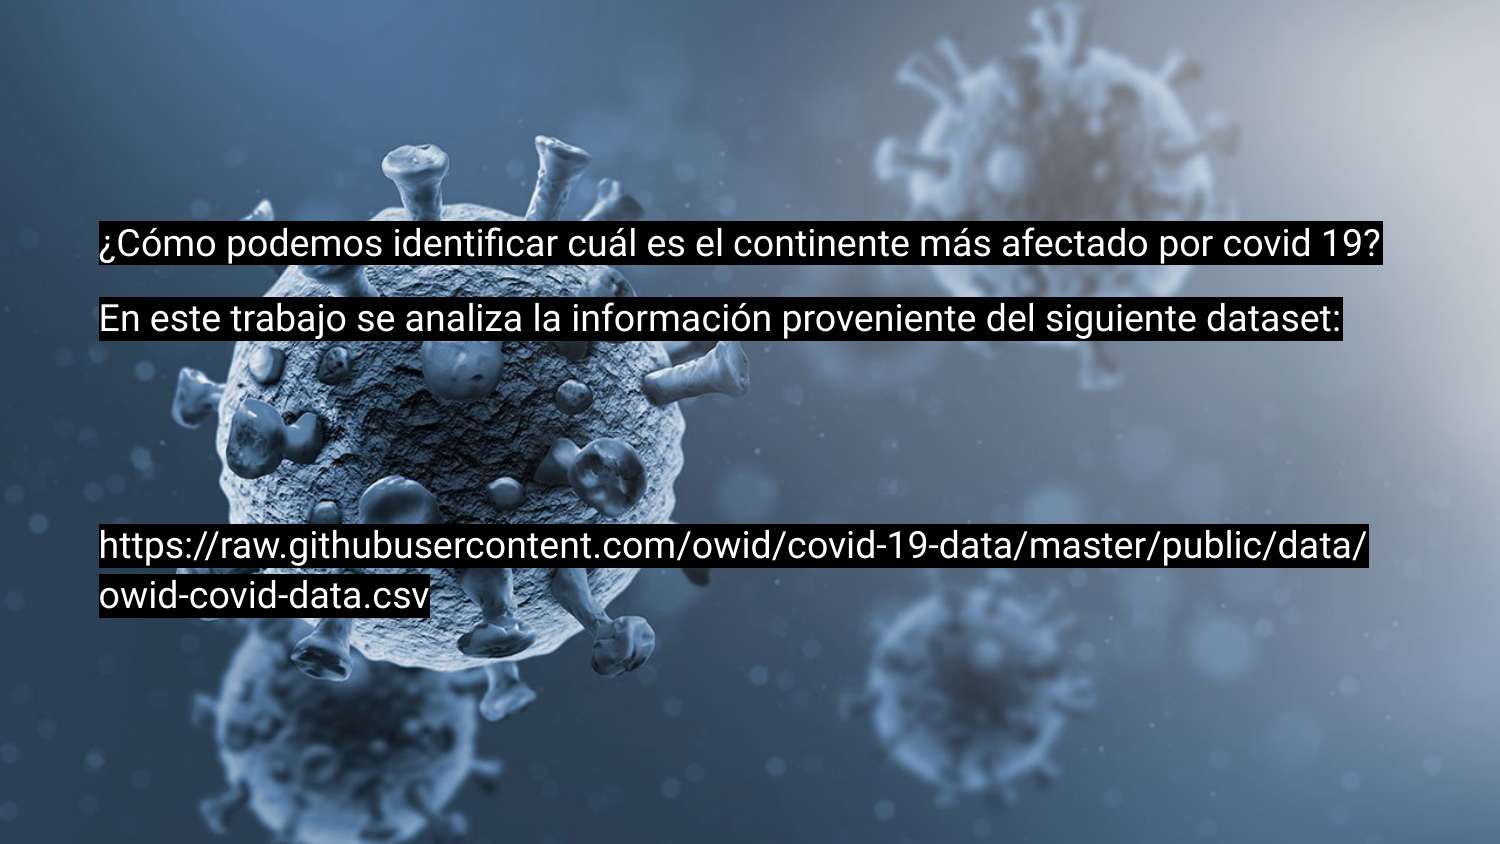

¿Cómo podemos identificar cuál es el continente más afectado por covid 19?
En este trabajo se analiza la información proveniente del siguiente dataset:

https://raw.githubusercontent.com/owid/covid-19-data/master/public/data/owid-covid-data.csv